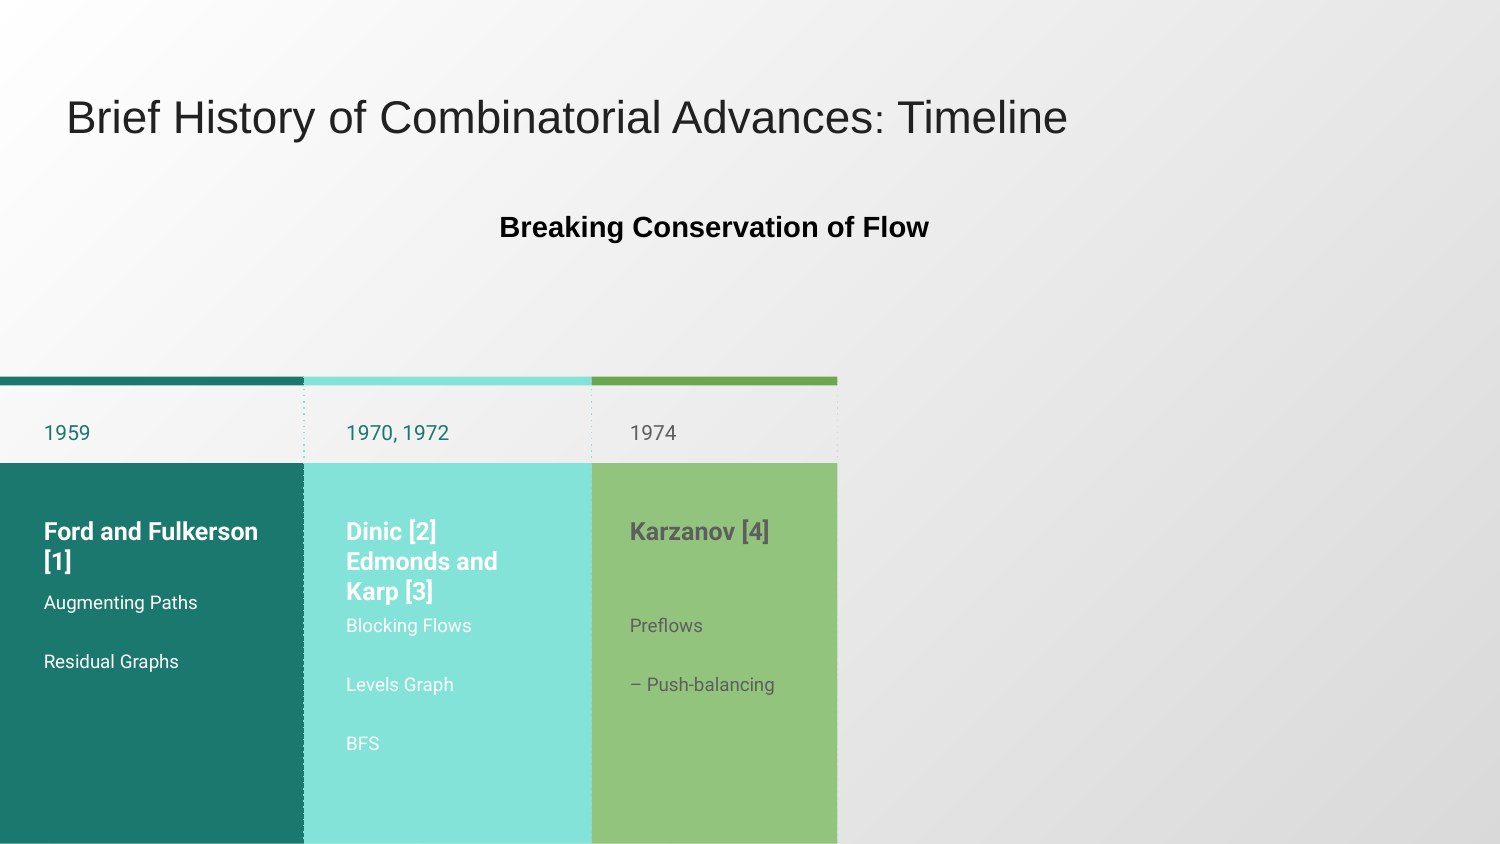

# Brief History of Combinatorial Advances: Timeline
Breaking Conservation of Flow

1959
Ford and Fulkerson [1]
Augmenting Paths
Residual Graphs

1970, 1972
Dinic [2]
Edmonds and Karp [3]
Blocking Flows
Levels Graph
BFS

1974
Karzanov [4]
Preflows
– Push-balancing